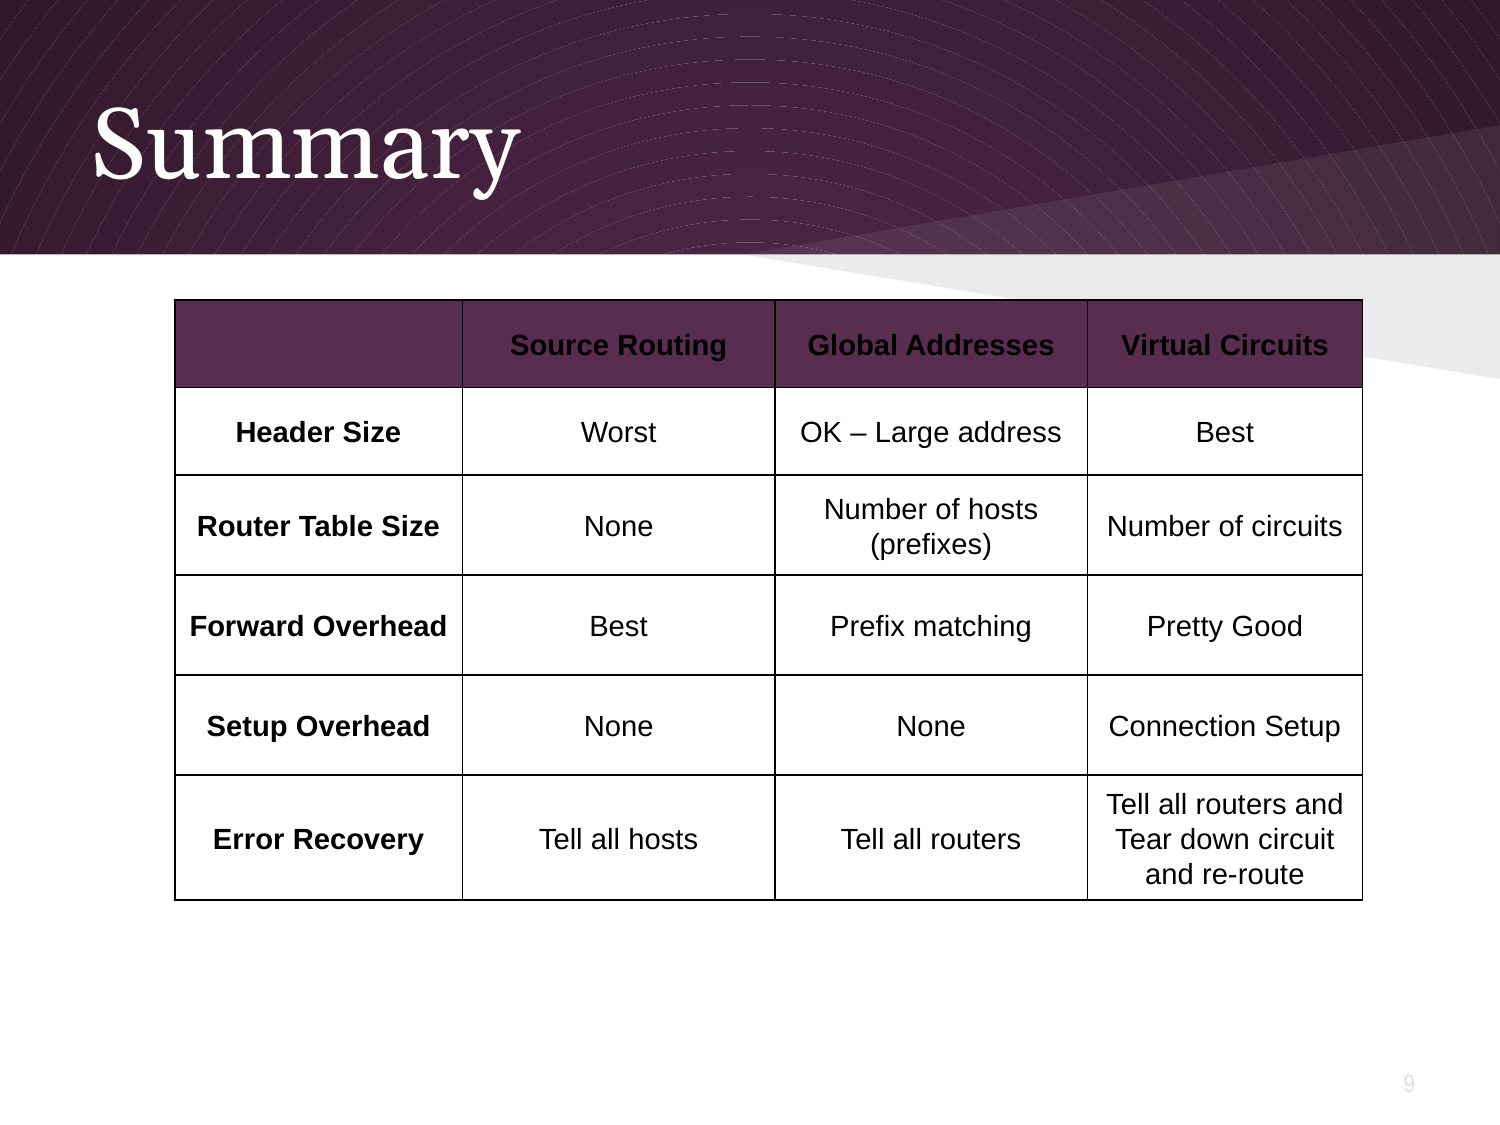

# Summary

Source Routing
Global Addresses
Virtual Circuits
Header Size
Worst
OK – Large address
Best
Router Table Size
None
Number of hosts (prefixes)
Number of circuits
Forward Overhead
Best
Prefix matching
Pretty Good
Setup Overhead
None
None
Connection Setup
Error Recovery
Tell all hosts
Tell all routers
Tell all routers and Tear down circuit and re-route
9